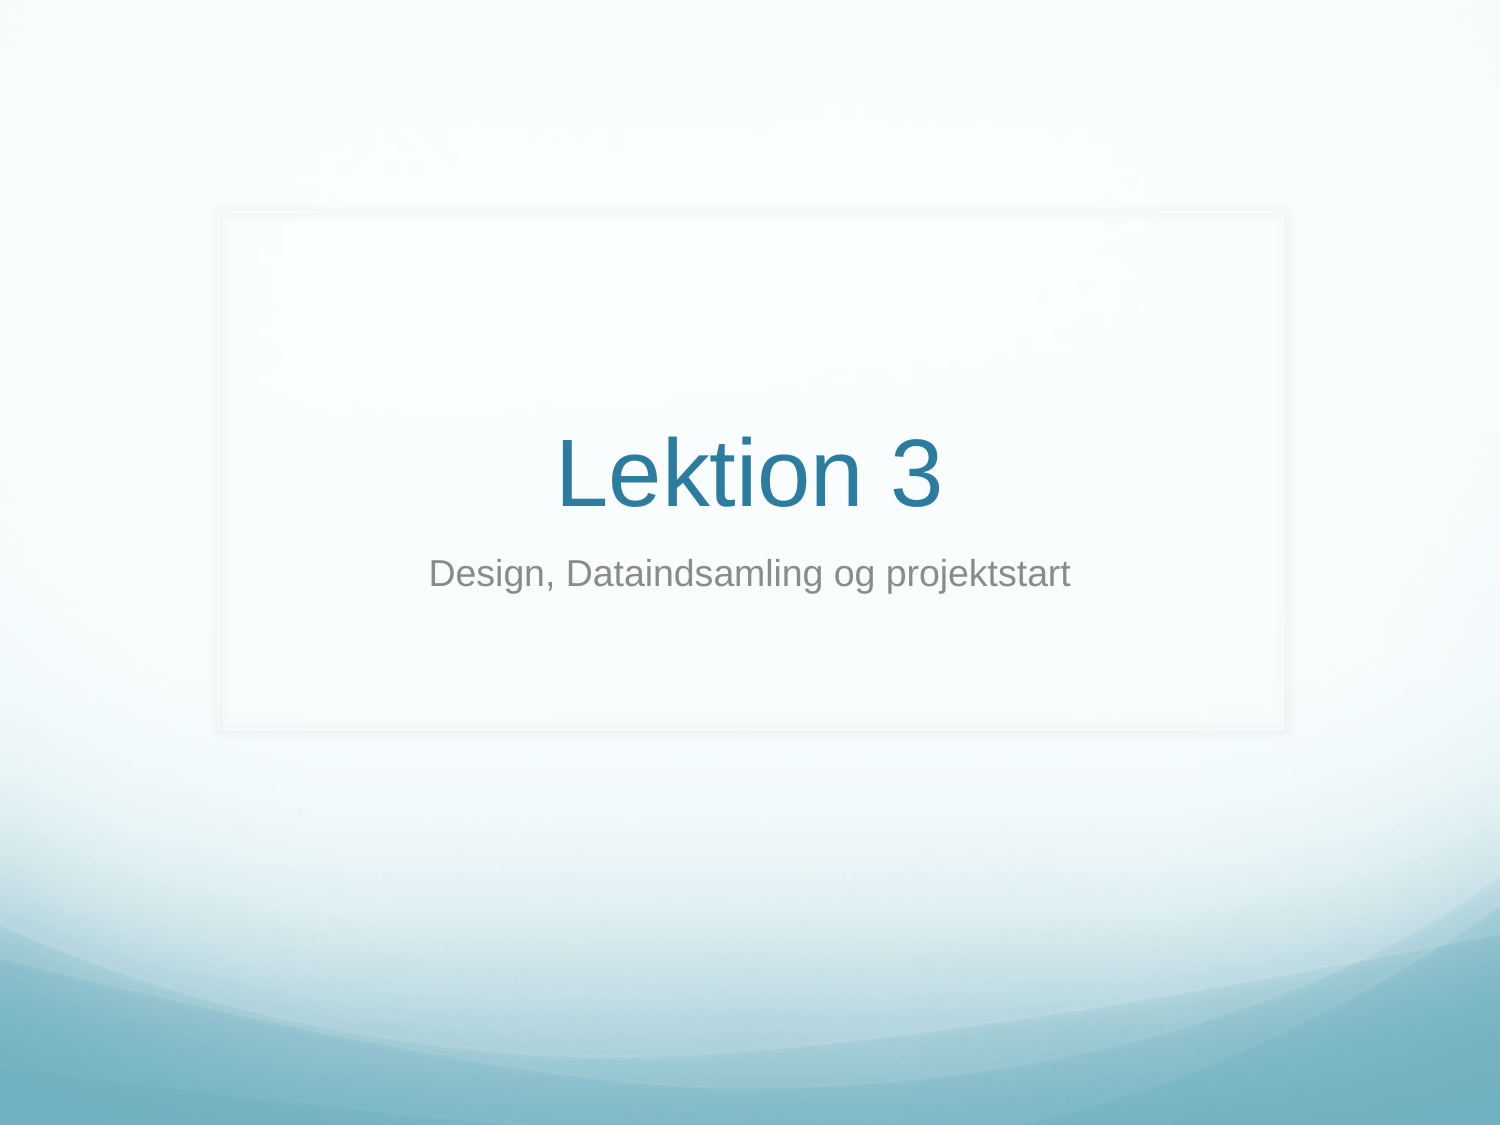

# Lektion 3
Design, Dataindsamling og projektstart